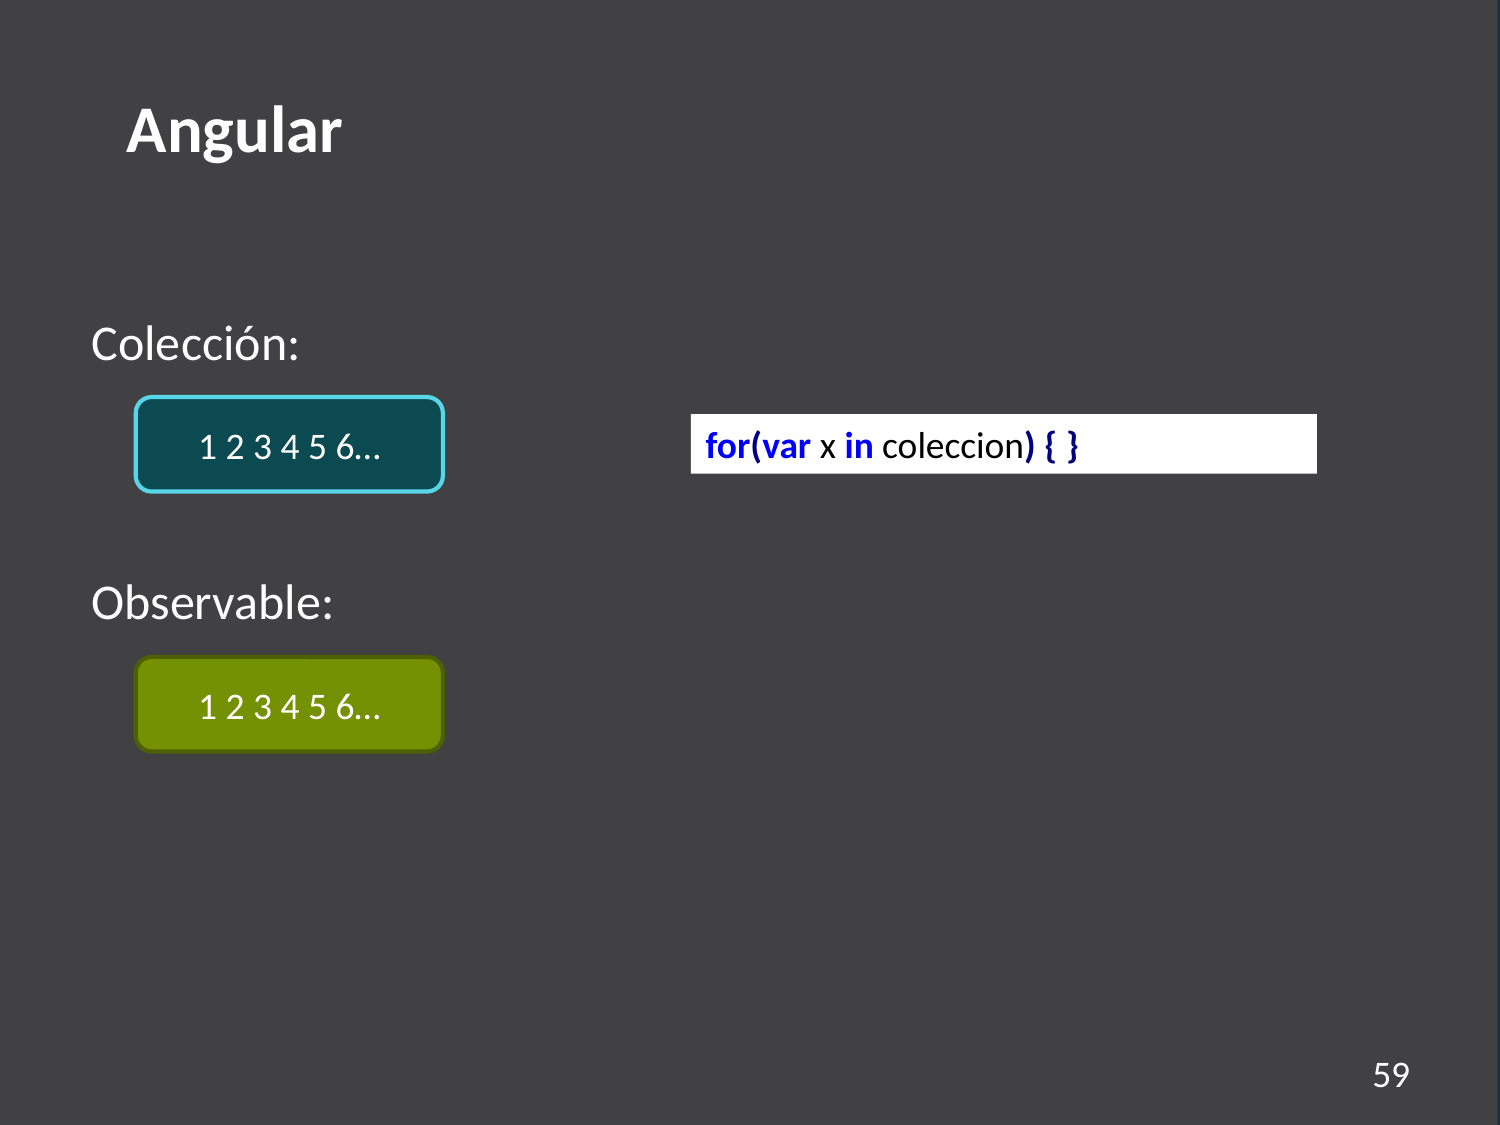

Angular
Colección:
1 2 3 4 5 6…
for(var x in coleccion) { }
Observable:
1 2 3 4 5 6…
59